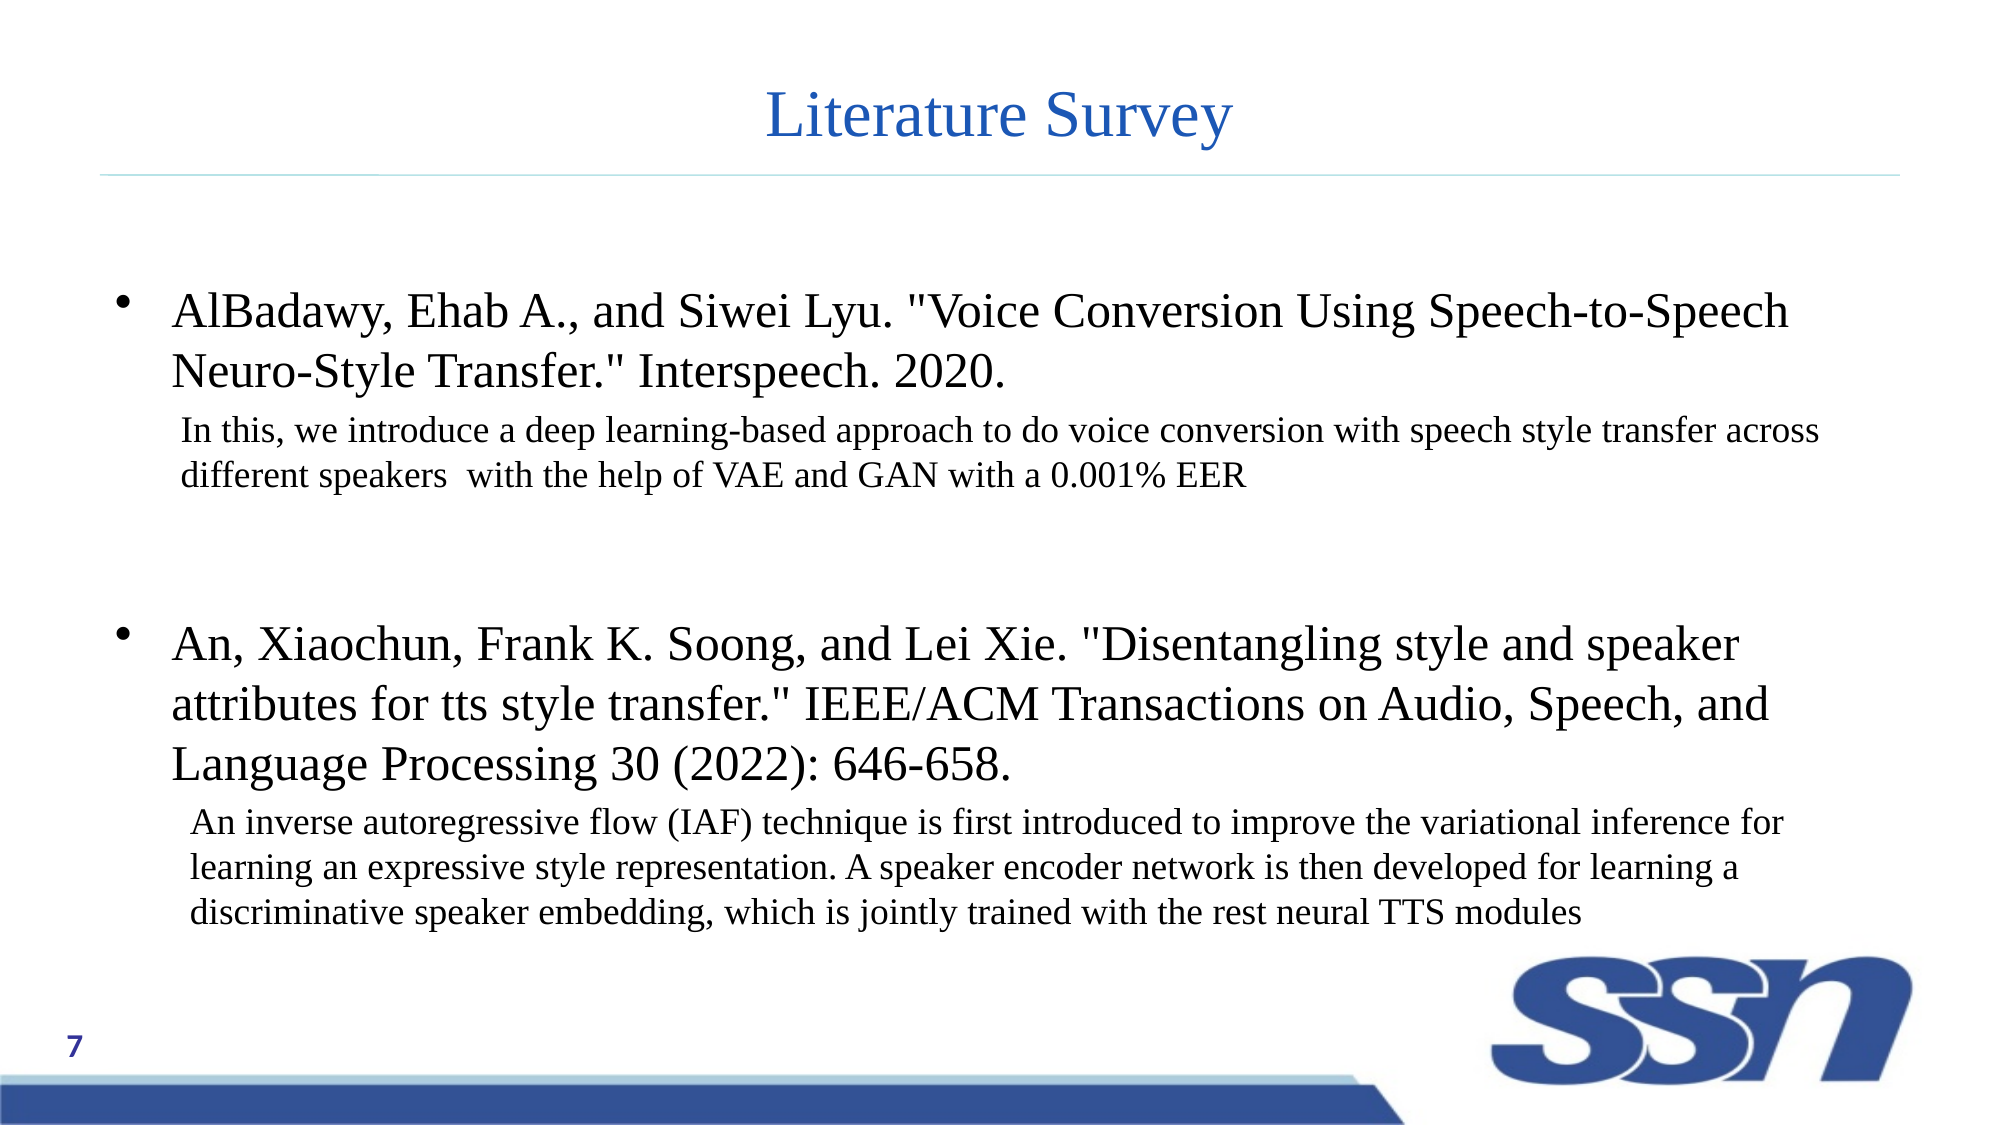

# Literature Survey

AlBadawy, Ehab A., and Siwei Lyu. "Voice Conversion Using Speech-to-Speech Neuro-Style Transfer." Interspeech. 2020.
In this, we introduce a deep learning-based approach to do voice conversion with speech style transfer across different speakers  with the help of VAE and GAN with a 0.001% EER

An, Xiaochun, Frank K. Soong, and Lei Xie. "Disentangling style and speaker attributes for tts style transfer." IEEE/ACM Transactions on Audio, Speech, and Language Processing 30 (2022): 646-658.
An inverse autoregressive flow (IAF) technique is first introduced to improve the variational inference for learning an expressive style representation. A speaker encoder network is then developed for learning a discriminative speaker embedding, which is jointly trained with the rest neural TTS modules